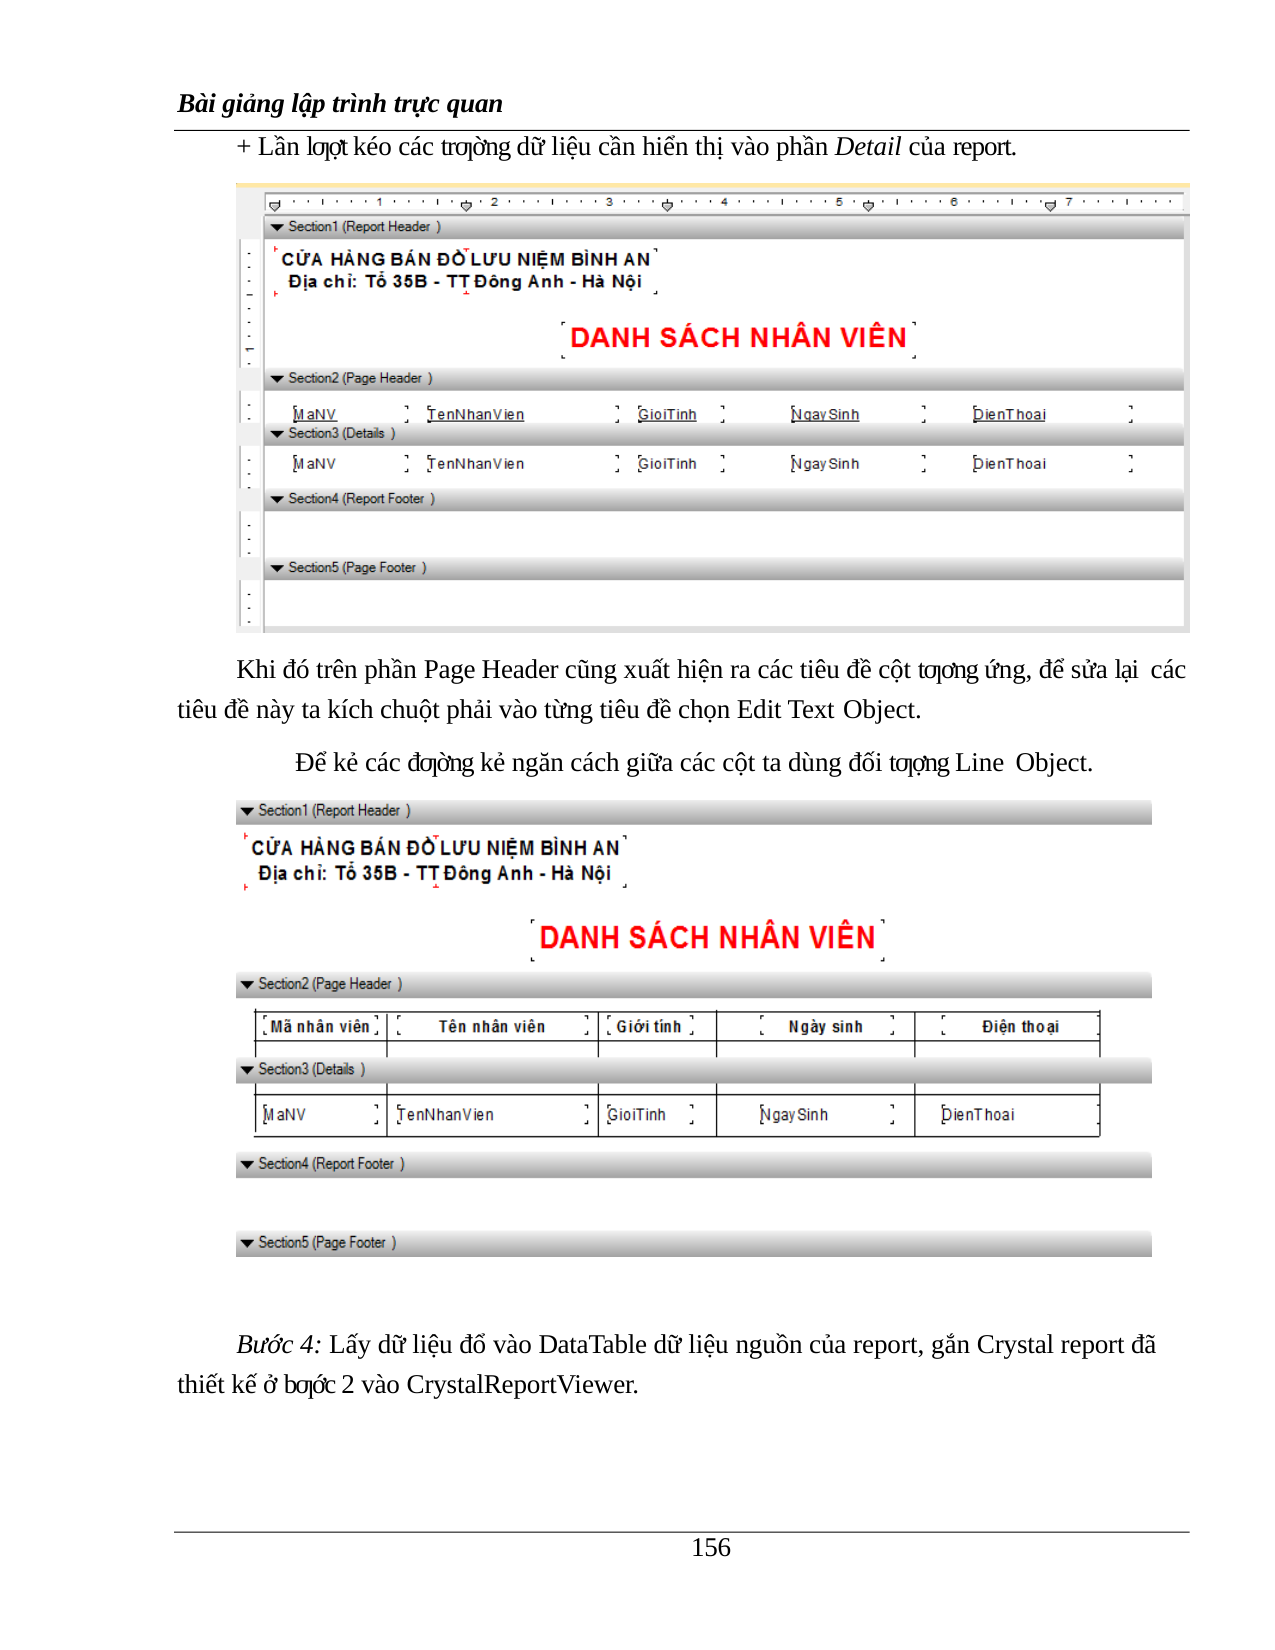

Bài giảng lập trình trực quan
+ Lần lƣợt kéo các trƣờng dữ liệu cần hiển thị vào phần Detail của report.

Khi đó trên phần Page Header cũng xuất hiện ra các tiêu đề cột tƣơng ứng, để sửa lại  các tiêu đề này ta kích chuột phải vào từng tiêu đề chọn Edit Text Object.
Để kẻ các đƣờng kẻ ngăn cách giữa các cột ta dùng đối tƣợng Line Object.

Bước 4: Lấy dữ liệu đổ vào DataTable dữ liệu nguồn của report, gắn Crystal report đã  thiết kế ở bƣớc 2 vào CrystalReportViewer.
156